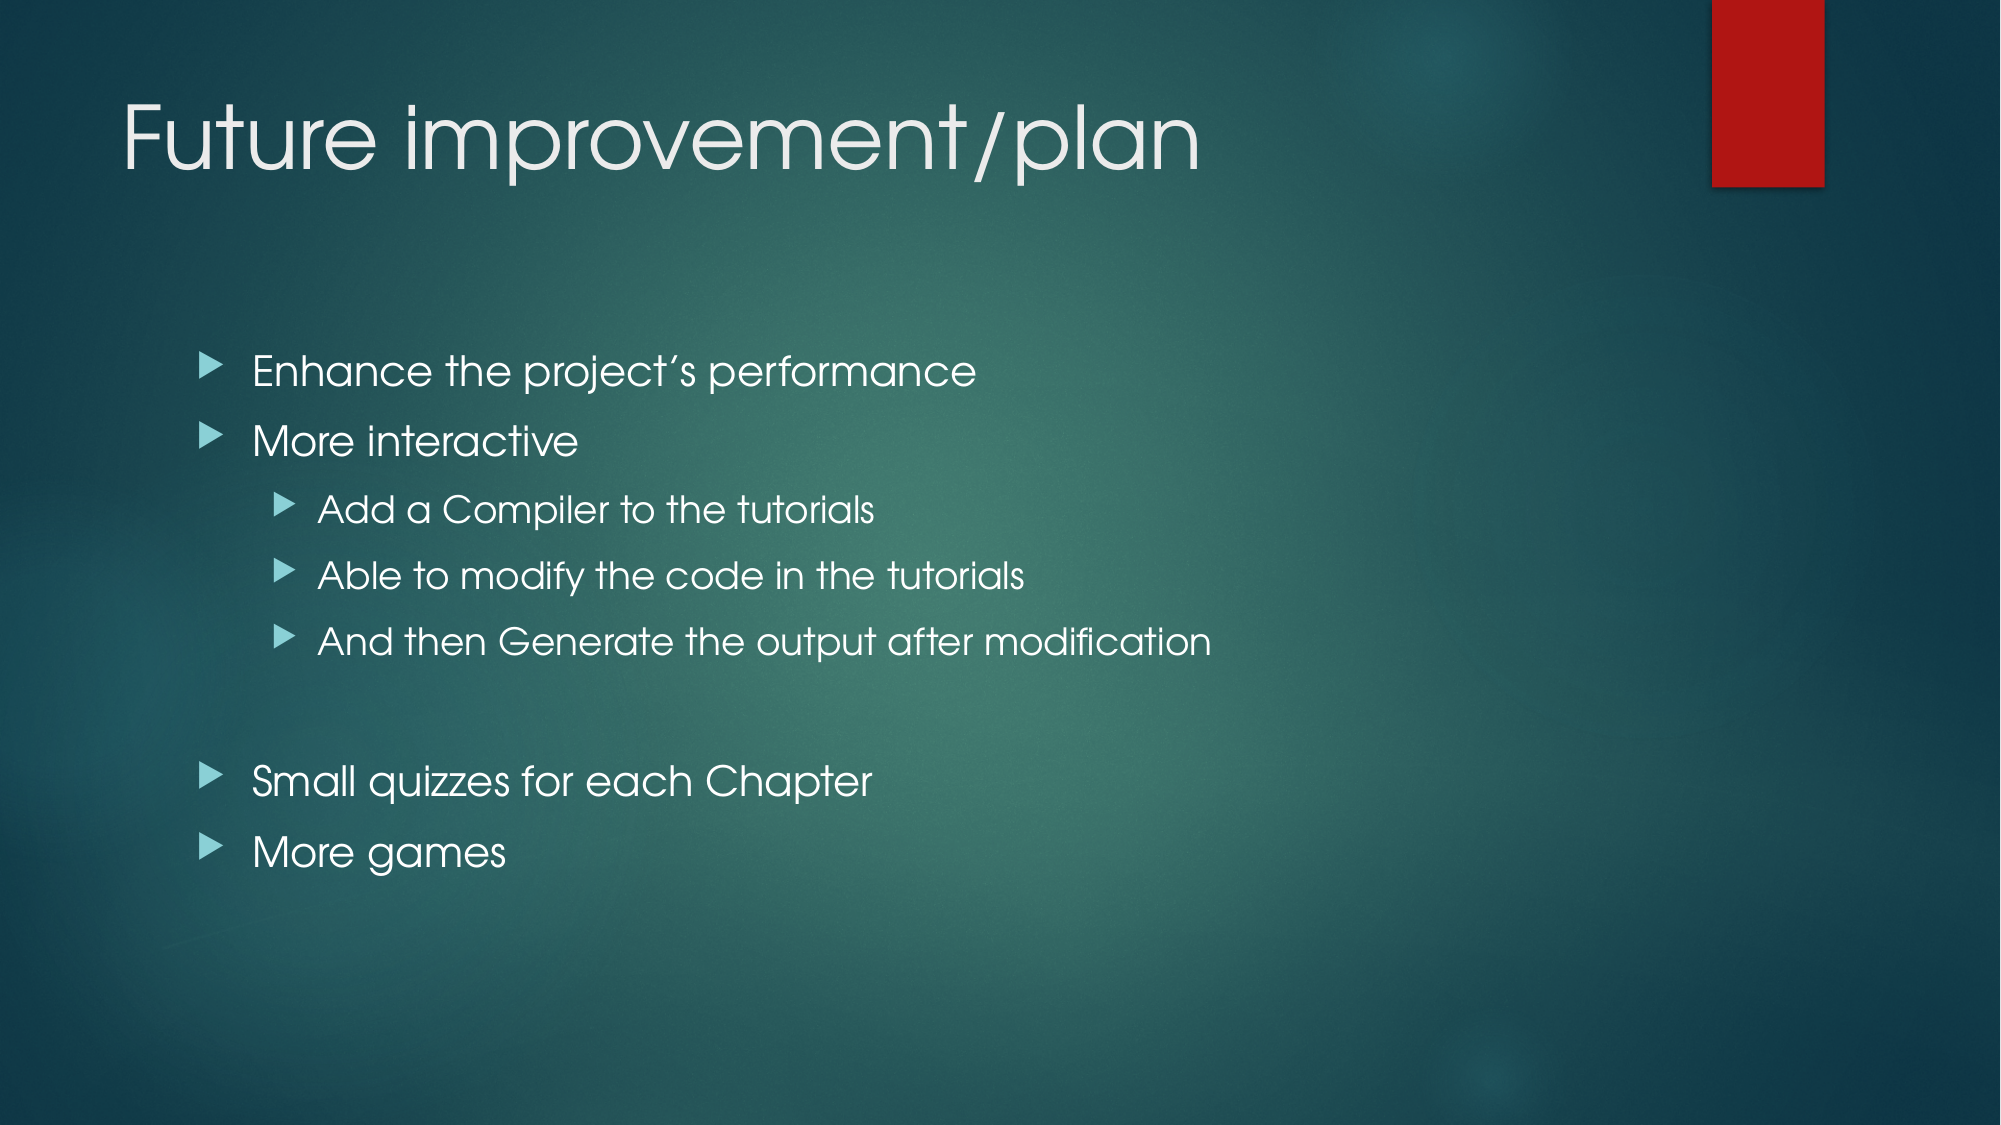

# Future improvement/plan
Enhance the project’s performance
More interactive
Add a Compiler to the tutorials
Able to modify the code in the tutorials
And then Generate the output after modification

Small quizzes for each Chapter
More games